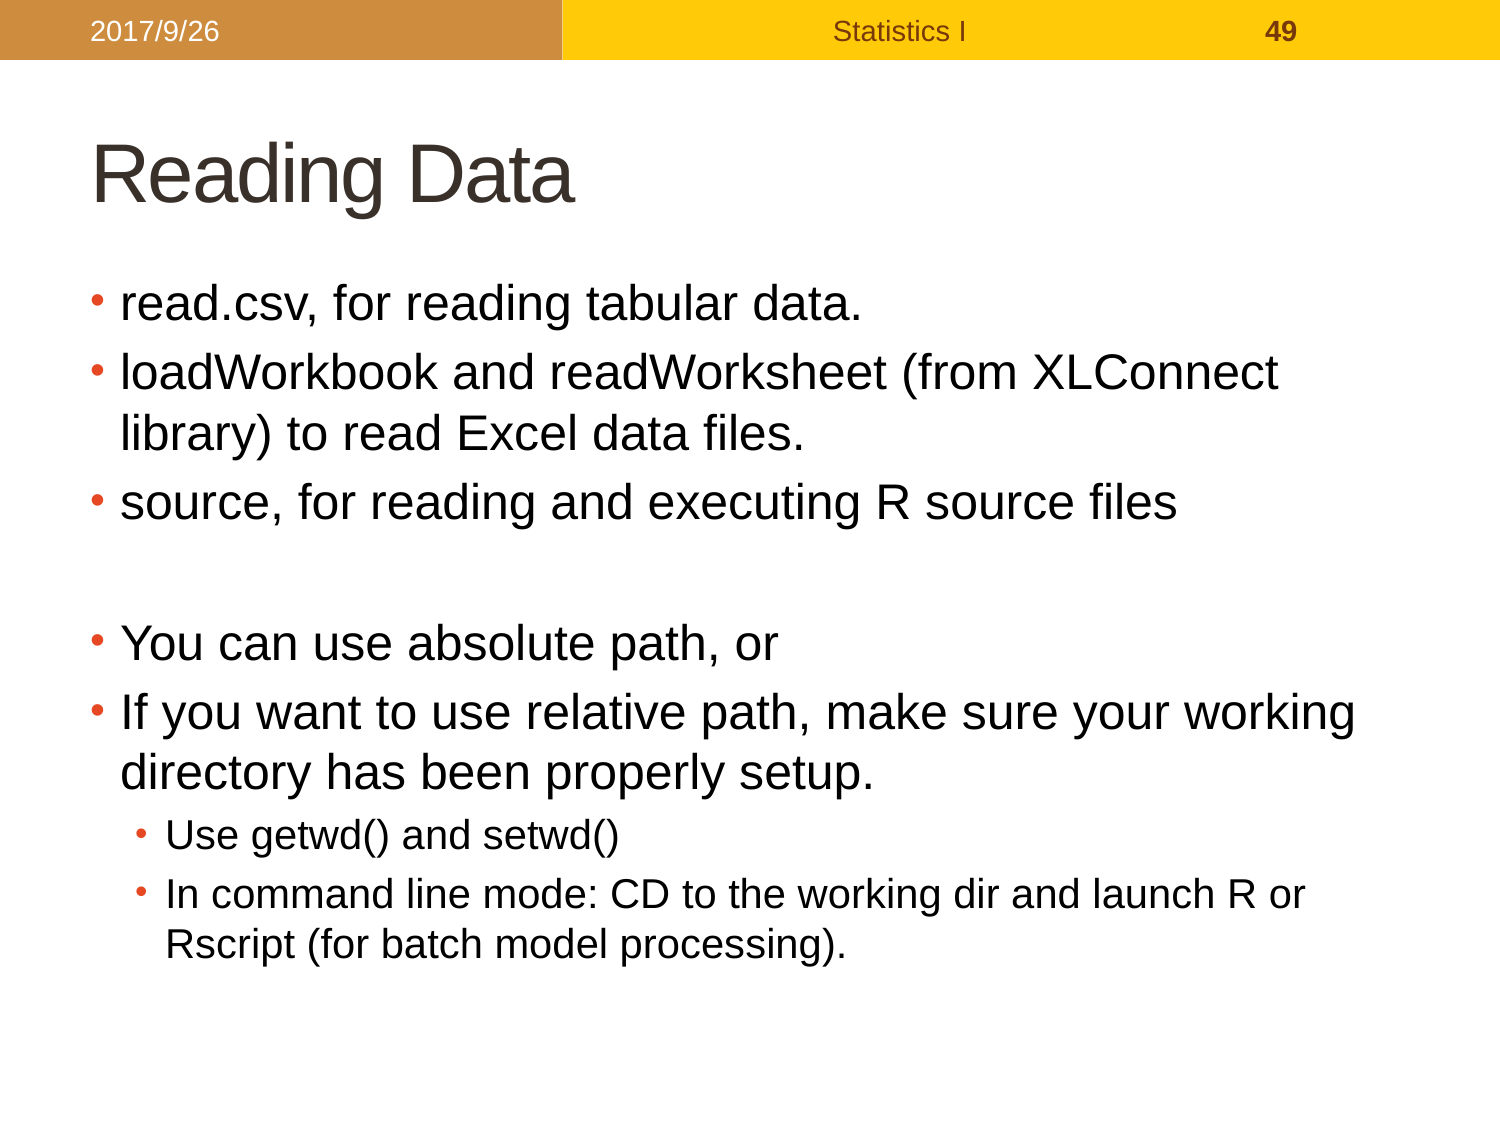

2017/9/26
Statistics I
49
# Reading Data
read.csv, for reading tabular data.
loadWorkbook and readWorksheet (from XLConnect library) to read Excel data files.
source, for reading and executing R source files

You can use absolute path, or
If you want to use relative path, make sure your working directory has been properly setup.
Use getwd() and setwd()
In command line mode: CD to the working dir and launch R or Rscript (for batch model processing).